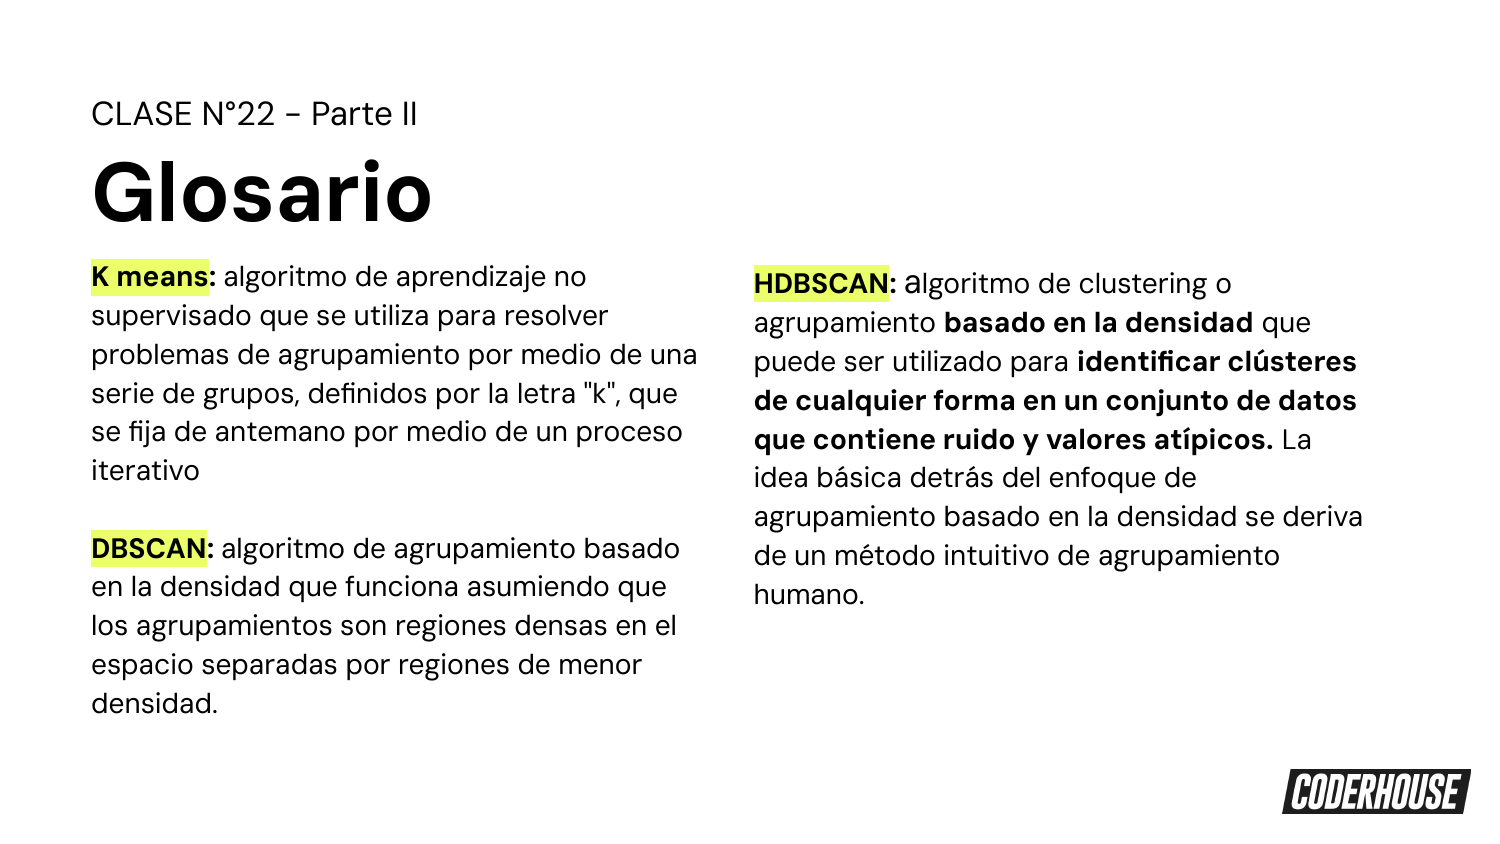

CLASE N°22 - Parte II
Glosario
K means: algoritmo de aprendizaje no supervisado que se utiliza para resolver problemas de agrupamiento por medio de una serie de grupos, definidos por la letra "k", que se fija de antemano por medio de un proceso iterativo

DBSCAN: algoritmo de agrupamiento basado en la densidad que funciona asumiendo que los agrupamientos son regiones densas en el espacio separadas por regiones de menor densidad.

HDBSCAN: algoritmo de clustering o agrupamiento basado en la densidad que puede ser utilizado para identificar clústeres de cualquier forma en un conjunto de datos que contiene ruido y valores atípicos. La idea básica detrás del enfoque de agrupamiento basado en la densidad se deriva de un método intuitivo de agrupamiento humano.